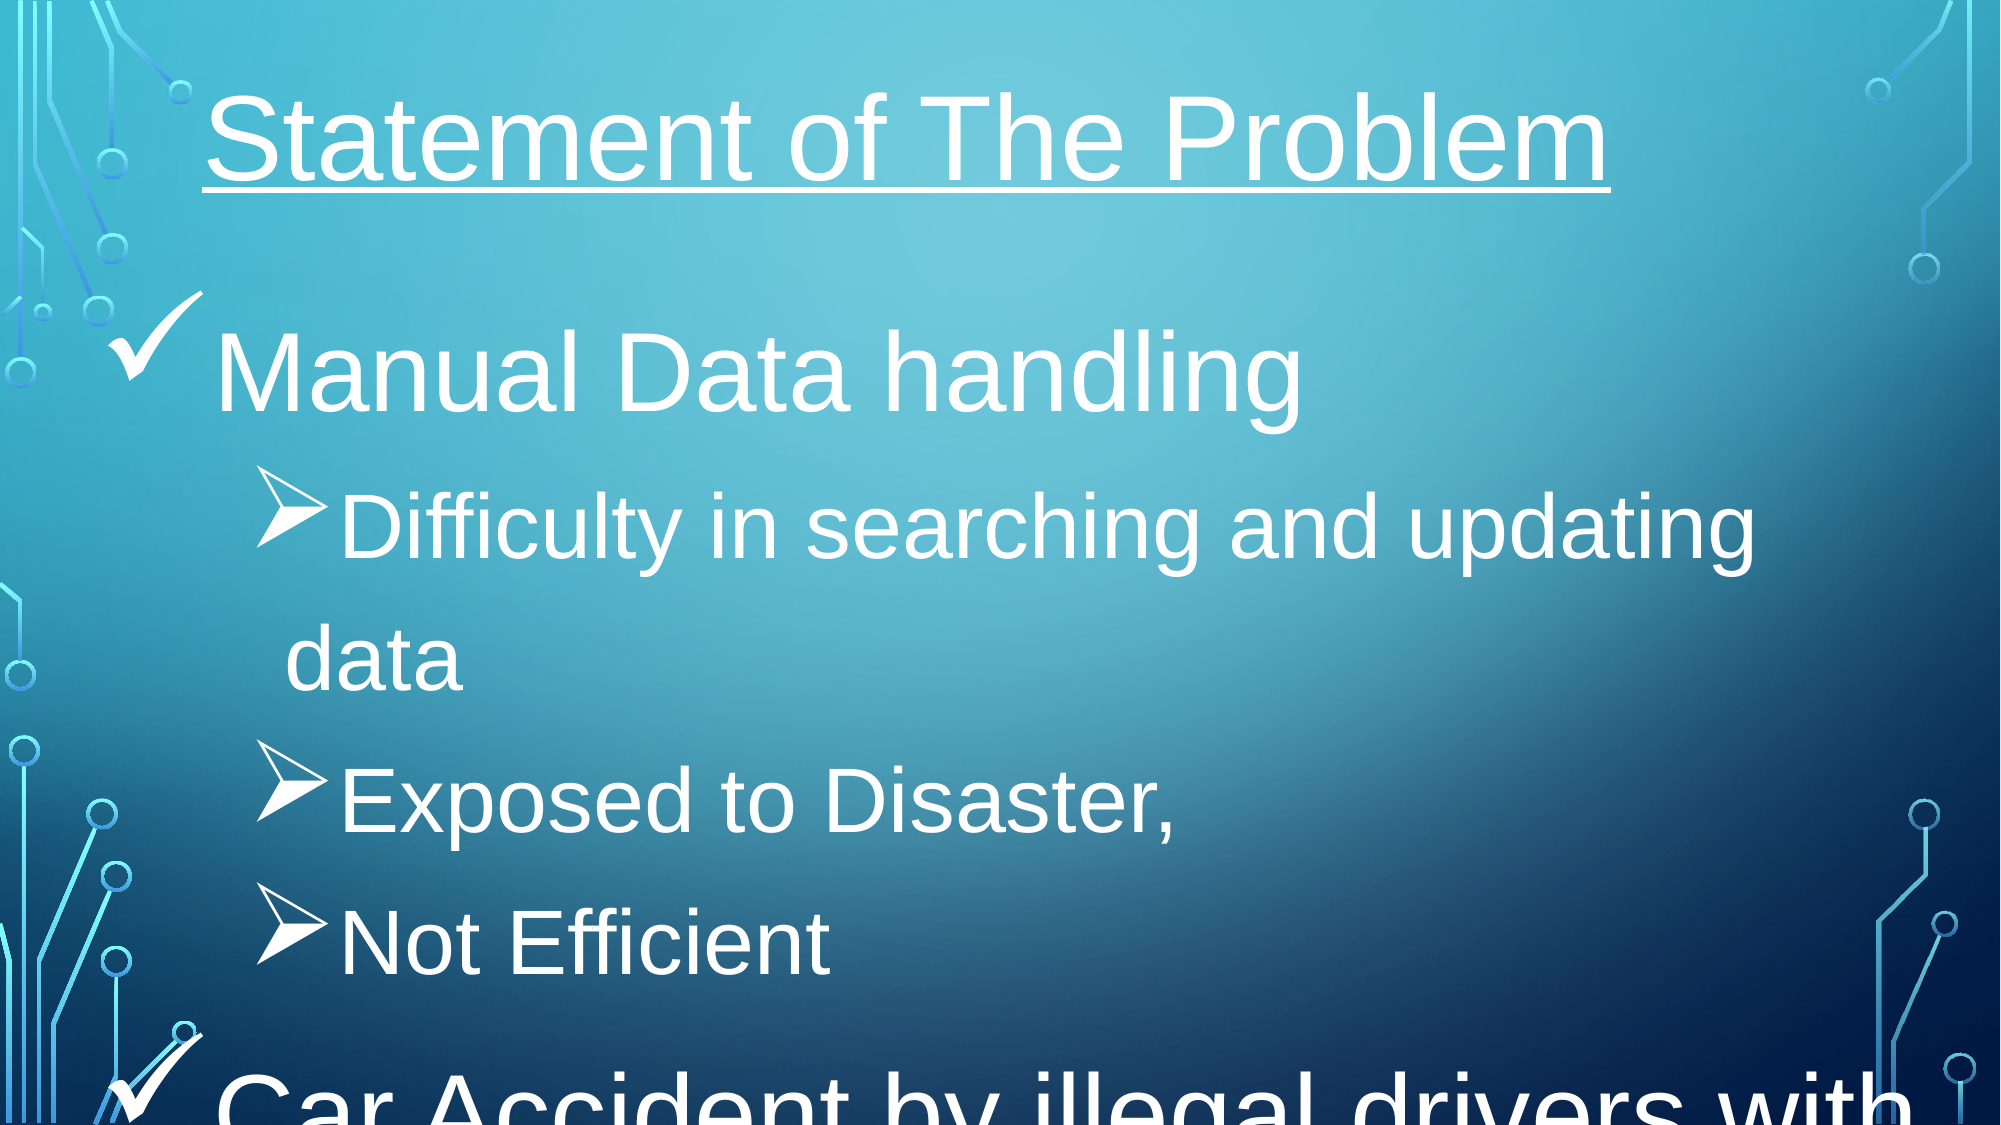

# Statement of The Problem
Manual Data handling
Difficulty in searching and updating data
Exposed to Disaster,
Not Efficient
Car Accident by illegal drivers with Fake License